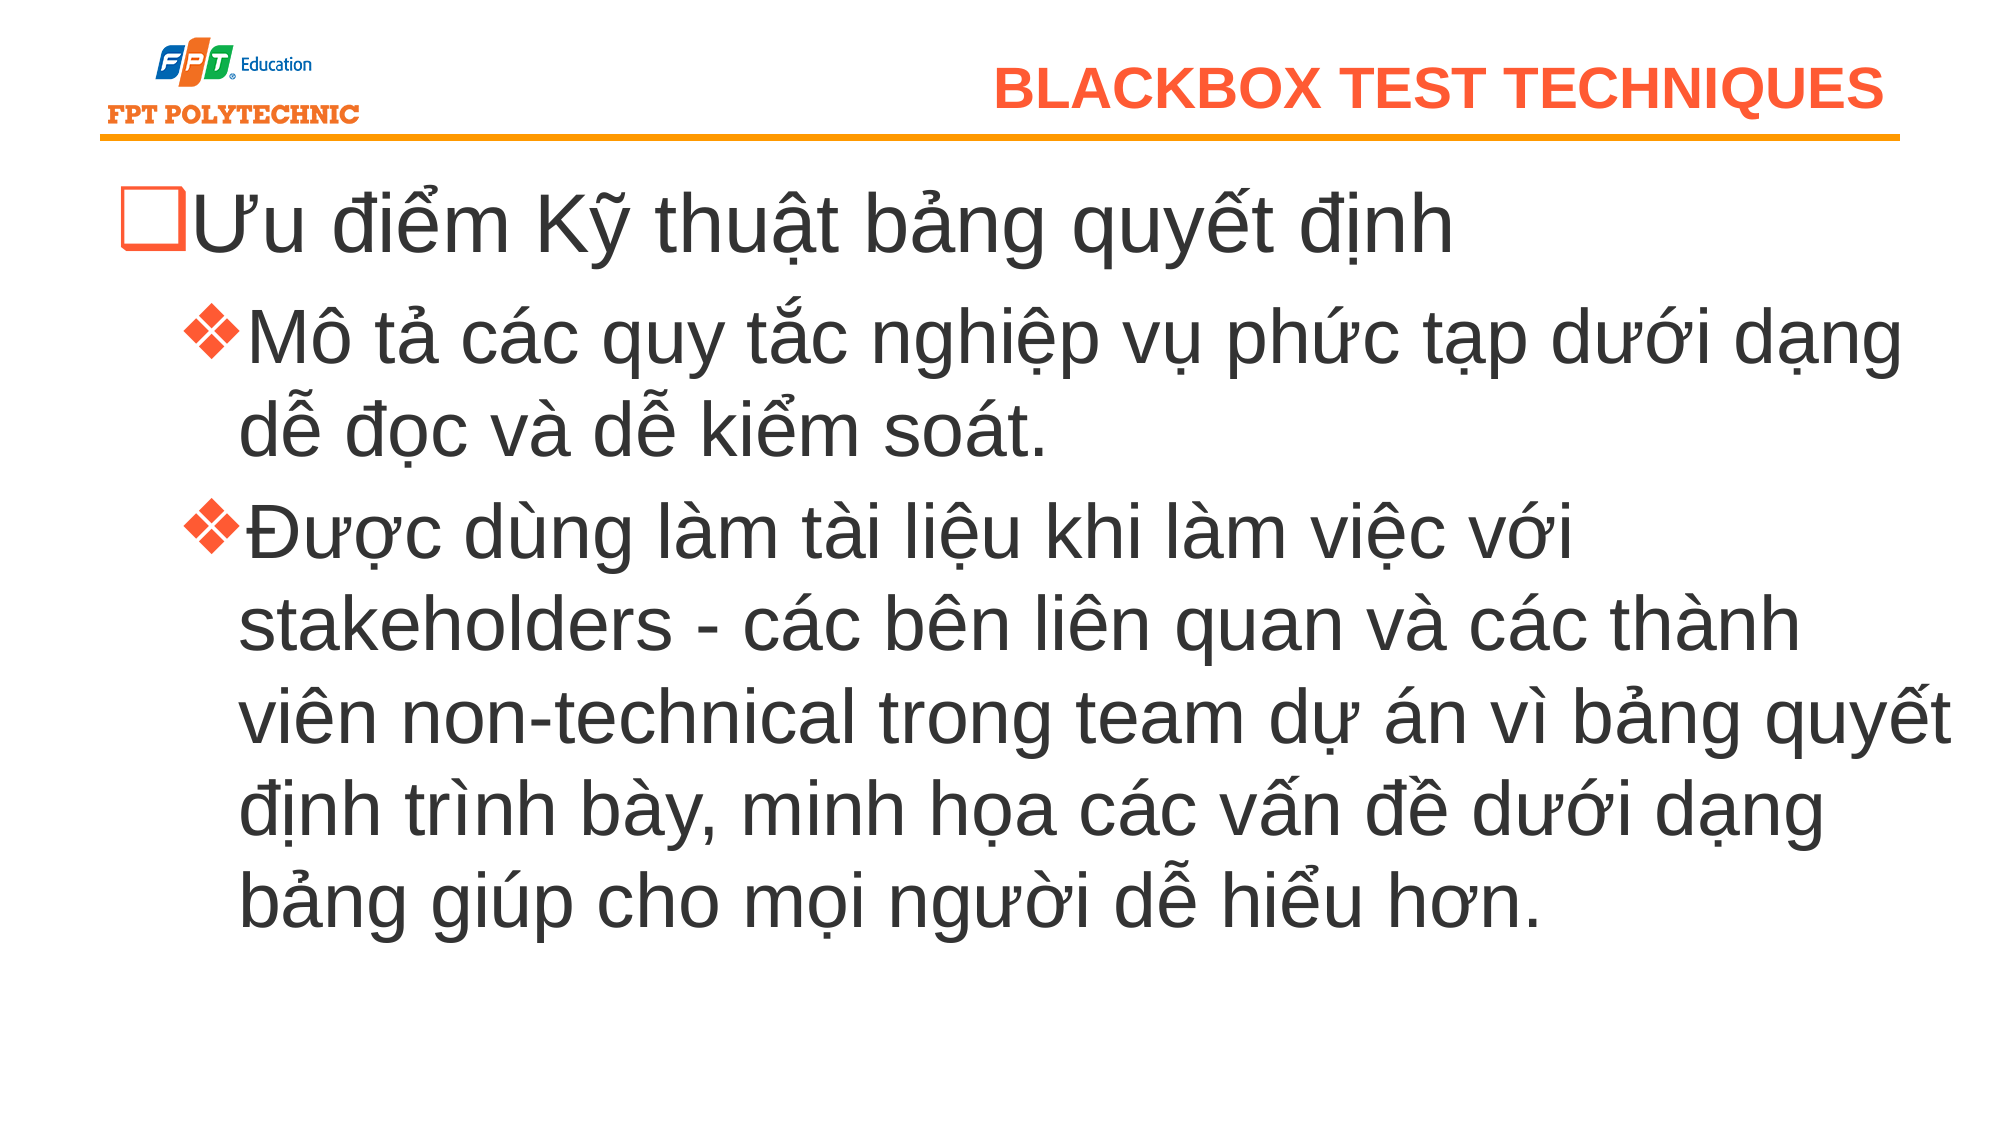

# blackbox test techniques
Ưu điểm Kỹ thuật bảng quyết định
Mô tả các quy tắc nghiệp vụ phức tạp dưới dạng dễ đọc và dễ kiểm soát.
Được dùng làm tài liệu khi làm việc với stakeholders - các bên liên quan và các thành viên non-technical trong team dự án vì bảng quyết định trình bày, minh họa các vấn đề dưới dạng bảng giúp cho mọi người dễ hiểu hơn.